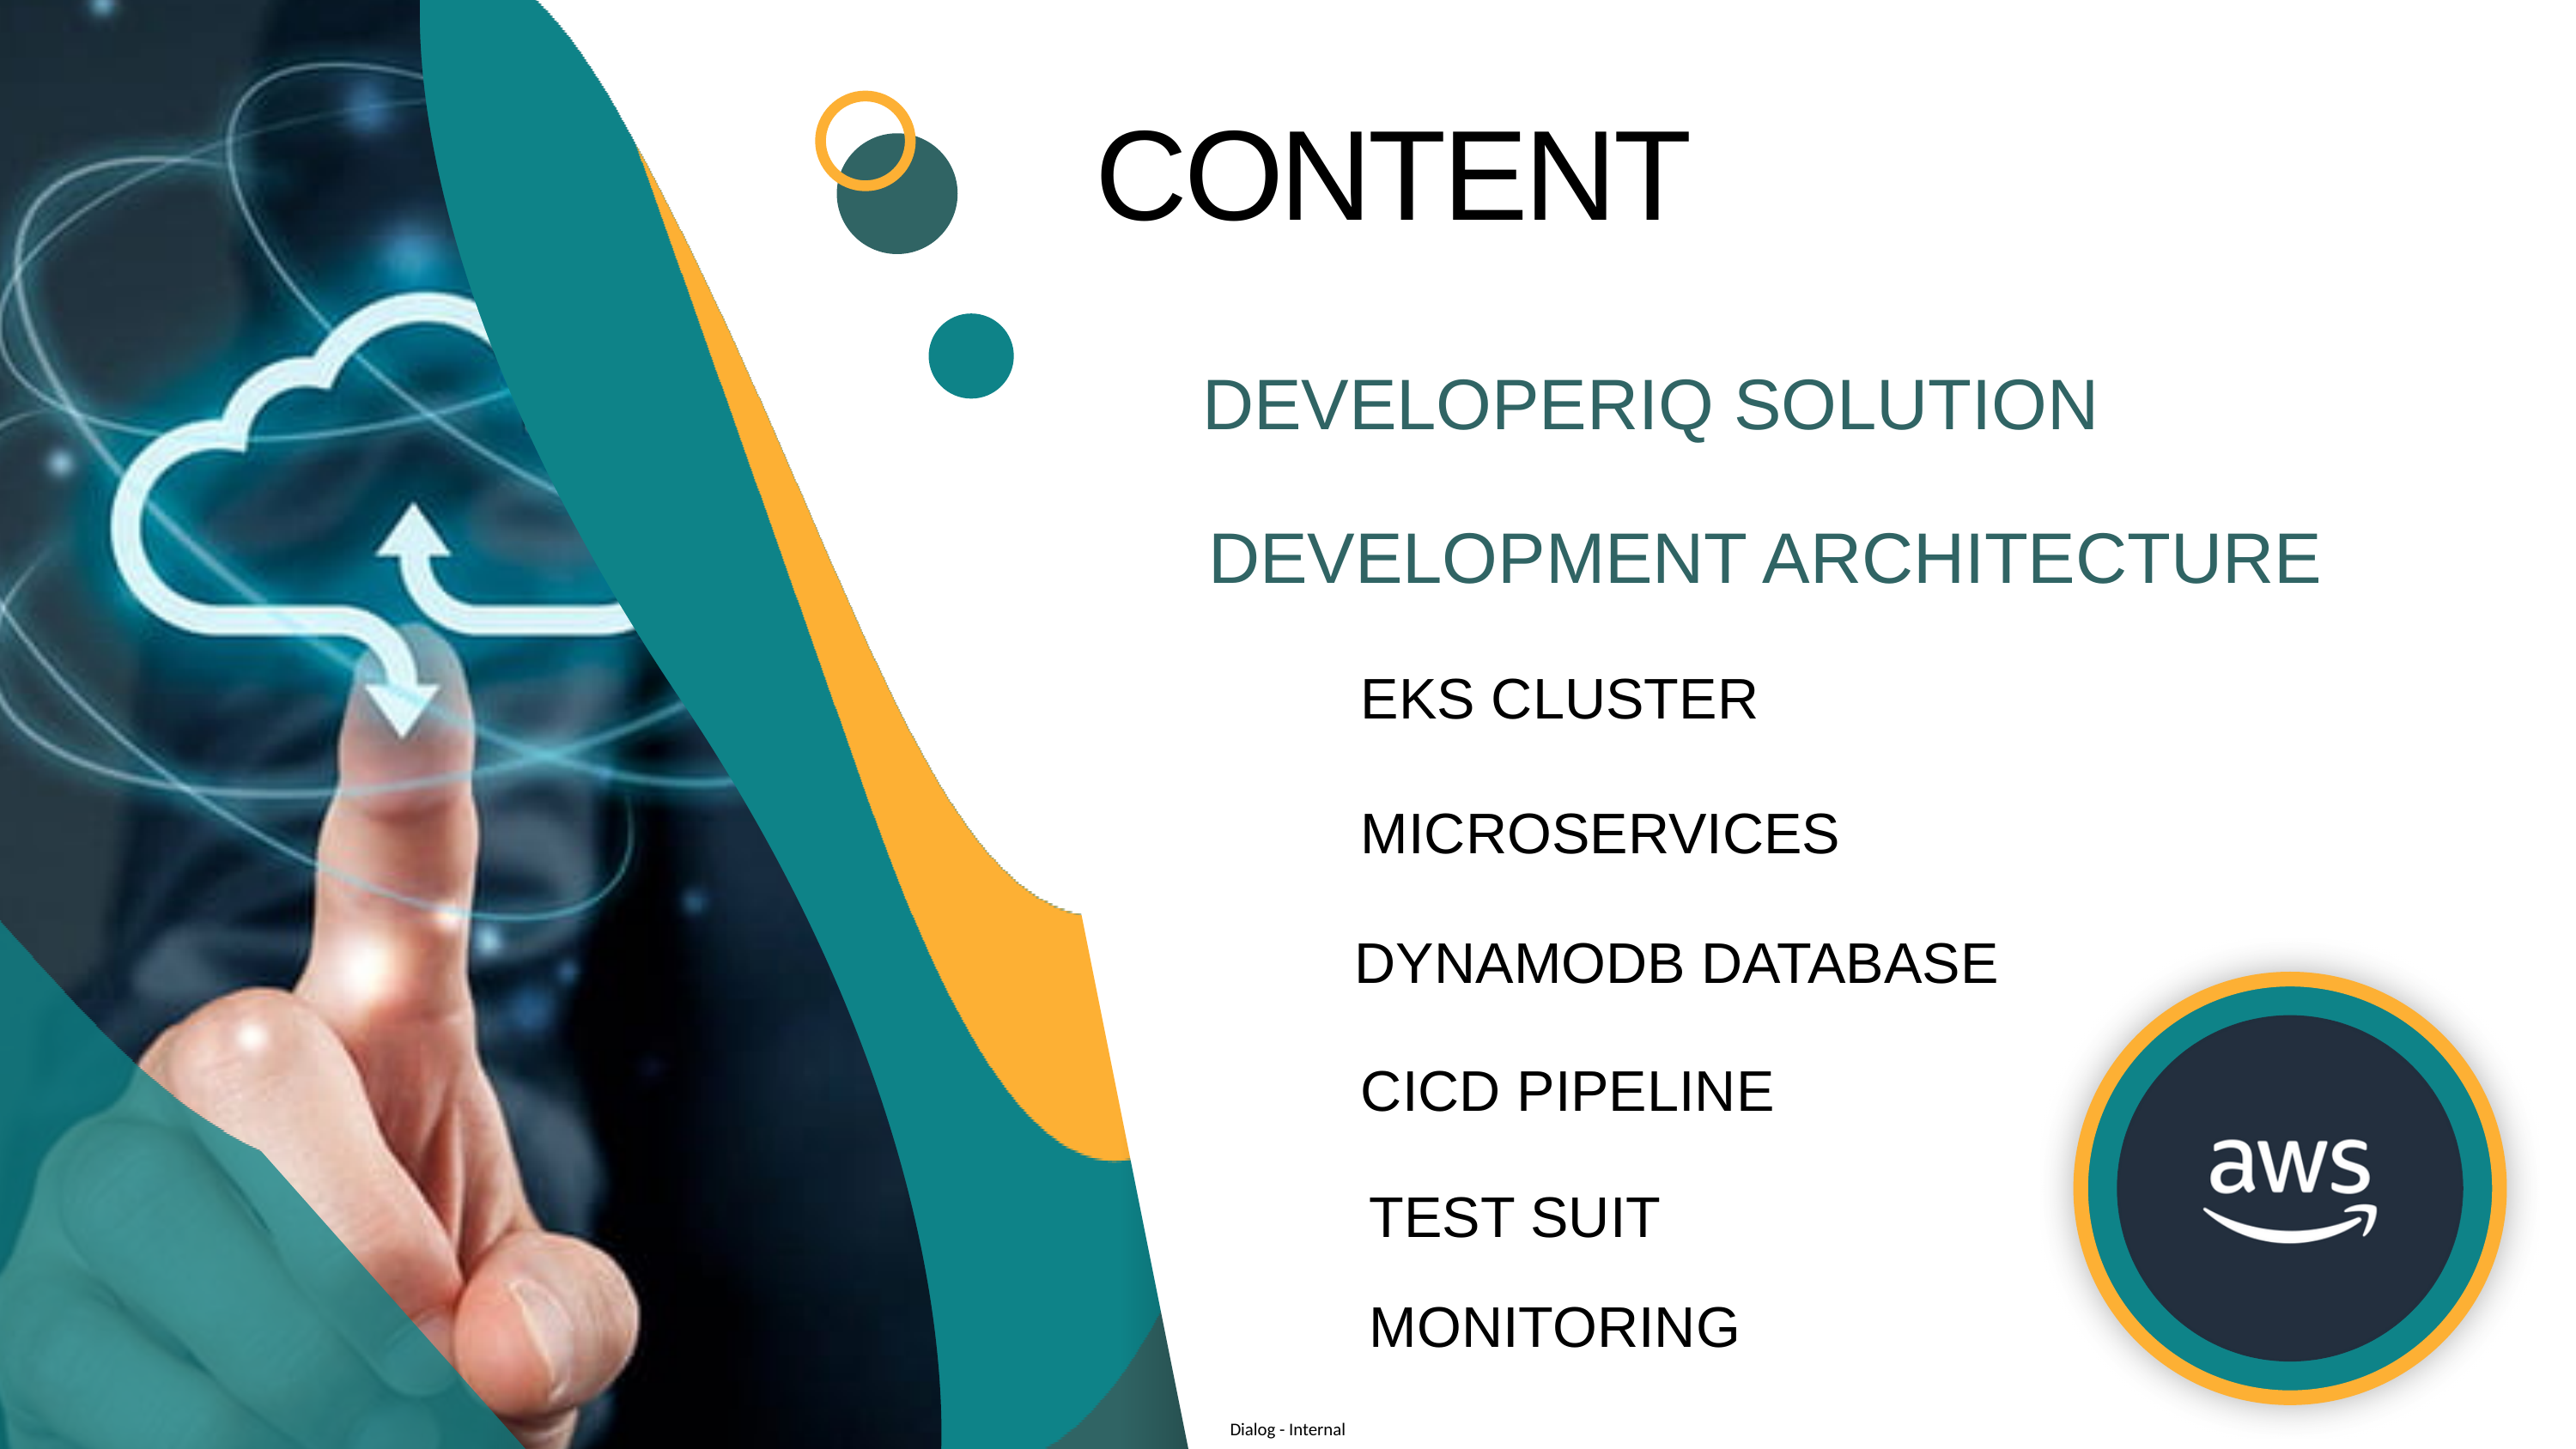

CONTENT

DEVELOPERIQ SOLUTION

DEVELOPMENT ARCHITECTURE
EKS CLUSTER
MICROSERVICES
DYNAMODB DATABASE

CICD PIPELINE

TEST SUIT
MONITORING